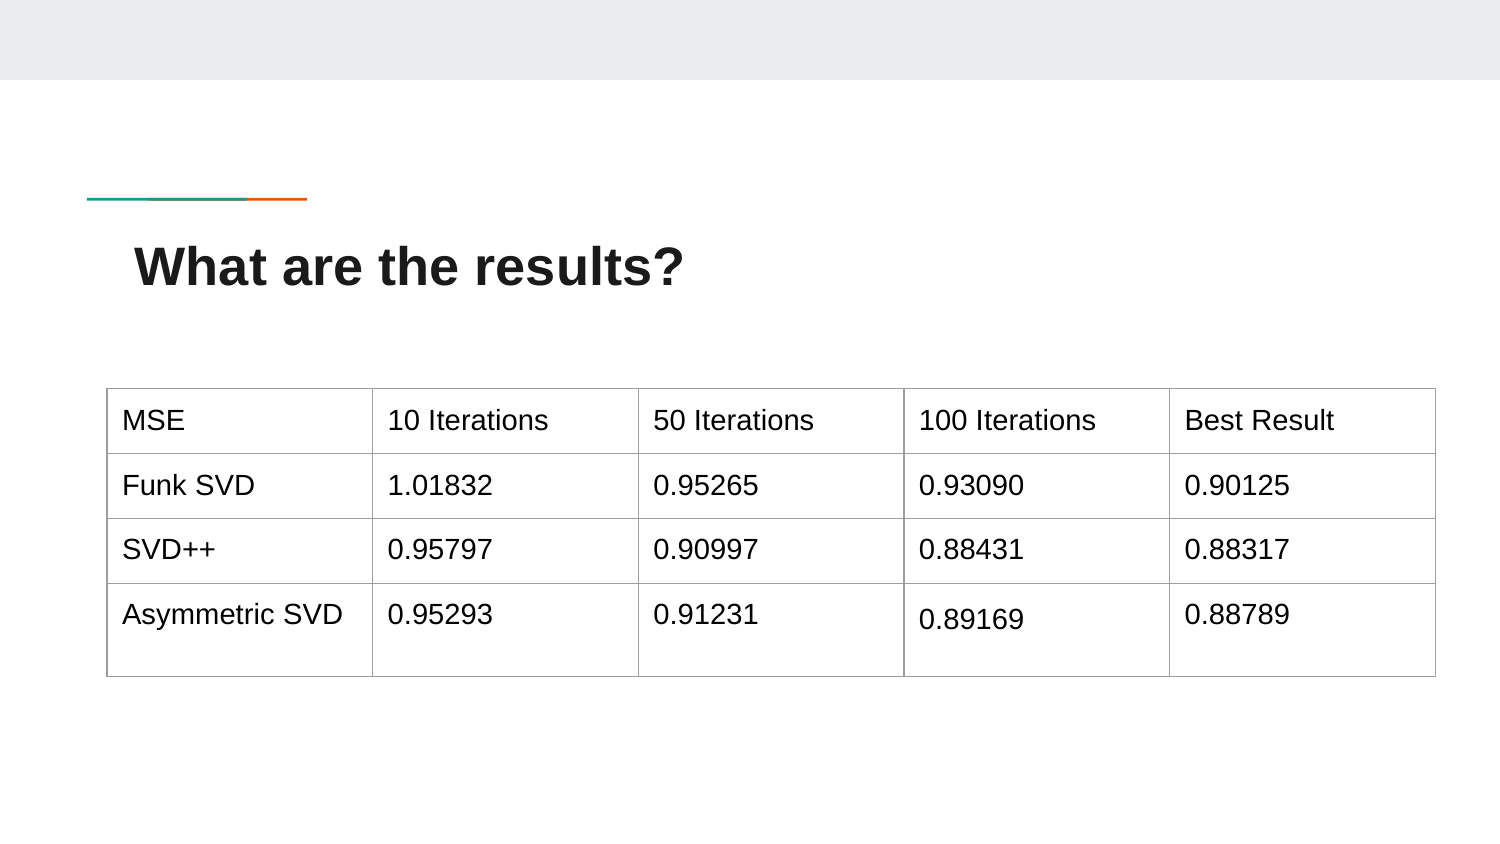

# What are the results?
| MSE | 10 Iterations | 50 Iterations | 100 Iterations | Best Result |
| --- | --- | --- | --- | --- |
| Funk SVD | 1.01832 | 0.95265 | 0.93090 | 0.90125 |
| SVD++ | 0.95797 | 0.90997 | 0.88431 | 0.88317 |
| Asymmetric SVD | 0.95293 | 0.91231 | 0.89169 | 0.88789 |